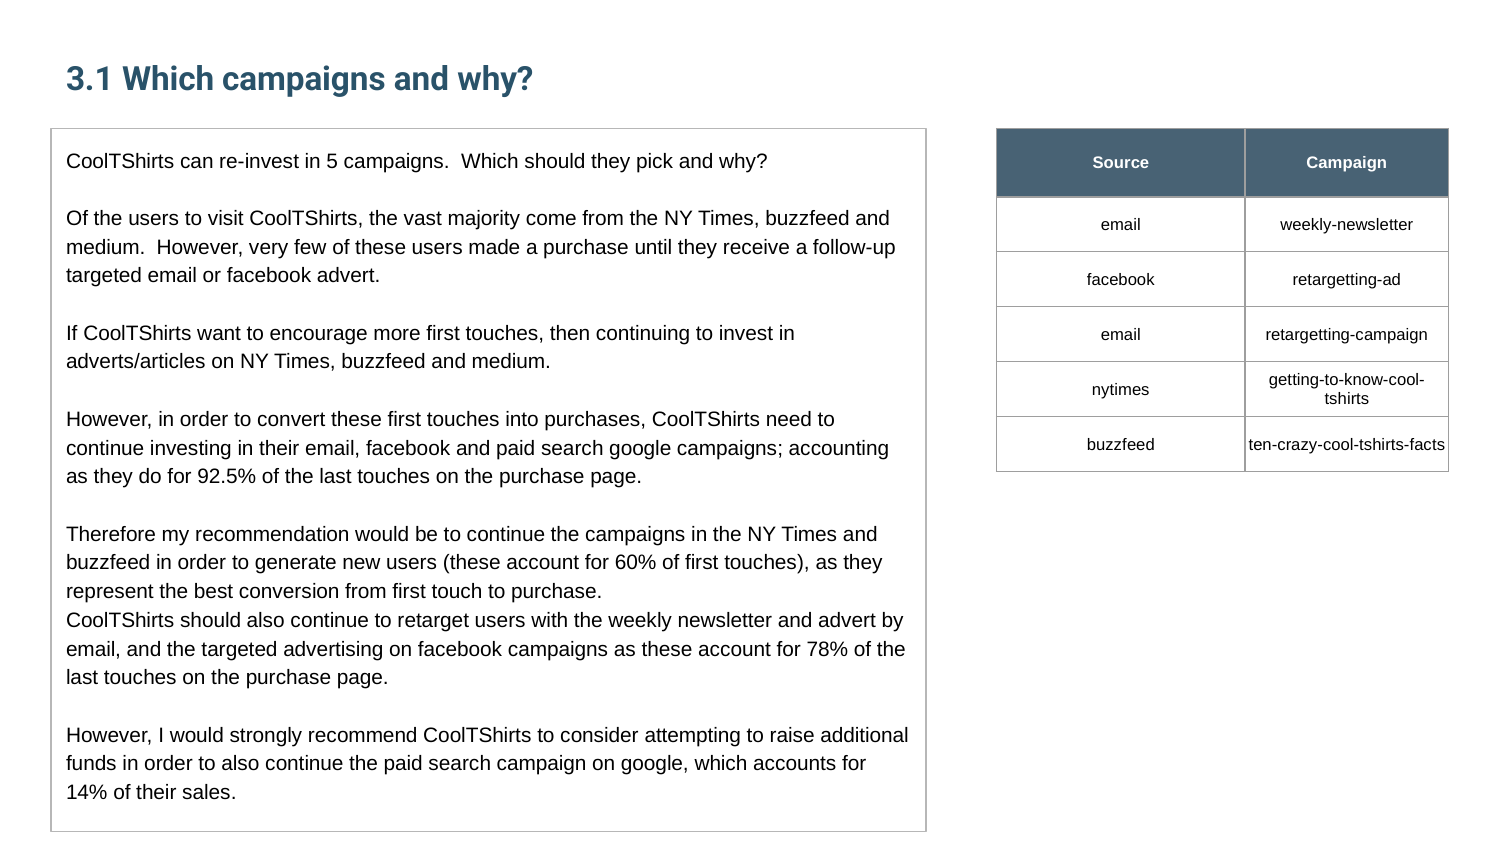

3.1 Which campaigns and why?
CoolTShirts can re-invest in 5 campaigns.  Which should they pick and why?

Of the users to visit CoolTShirts, the vast majority come from the NY Times, buzzfeed and medium.  However, very few of these users made a purchase until they receive a follow-up targeted email or facebook advert.

If CoolTShirts want to encourage more first touches, then continuing to invest in adverts/articles on NY Times, buzzfeed and medium.

However, in order to convert these first touches into purchases, CoolTShirts need to continue investing in their email, facebook and paid search google campaigns; accounting as they do for 92.5% of the last touches on the purchase page.

Therefore my recommendation would be to continue the campaigns in the NY Times and buzzfeed in order to generate new users (these account for 60% of first touches), as they represent the best conversion from first touch to purchase.
CoolTShirts should also continue to retarget users with the weekly newsletter and advert by email, and the targeted advertising on facebook campaigns as these account for 78% of the last touches on the purchase page.

However, I would strongly recommend CoolTShirts to consider attempting to raise additional funds in order to also continue the paid search campaign on google, which accounts for 14% of their sales.
| Source | Campaign |
| --- | --- |
| email | weekly-newsletter |
| facebook | retargetting-ad |
| email | retargetting-campaign |
| nytimes | getting-to-know-cool-tshirts |
| buzzfeed | ten-crazy-cool-tshirts-facts |